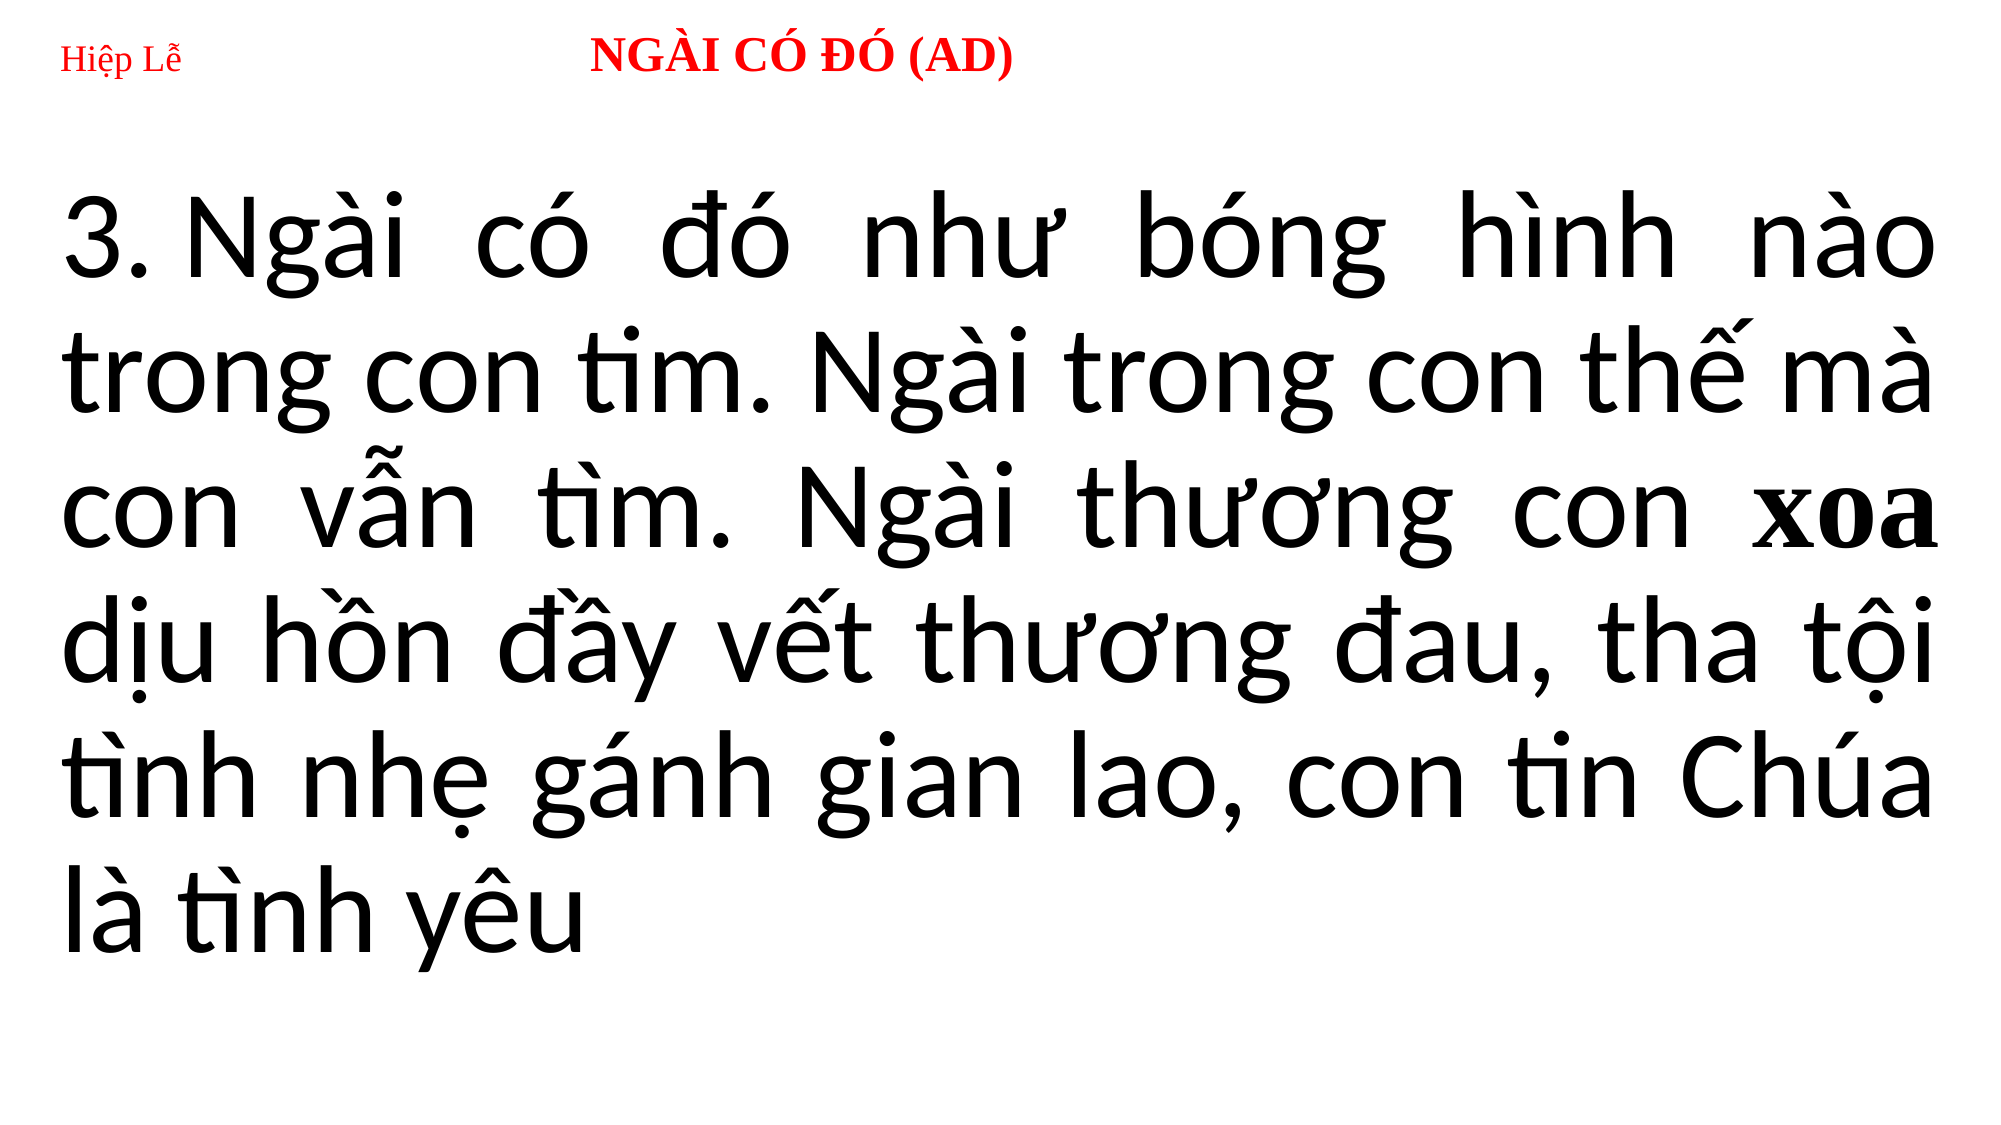

# Hiệp Lễ                                           NGÀI CÓ ĐÓ (AD)
3. Ngài có đó như bóng hình nào trong con tim. Ngài trong con thế mà con vẫn tìm. Ngài thương con xoa dịu hồn đầy vết thương đau, tha tội tình nhẹ gánh gian lao, con tin Chúa là tình yêu